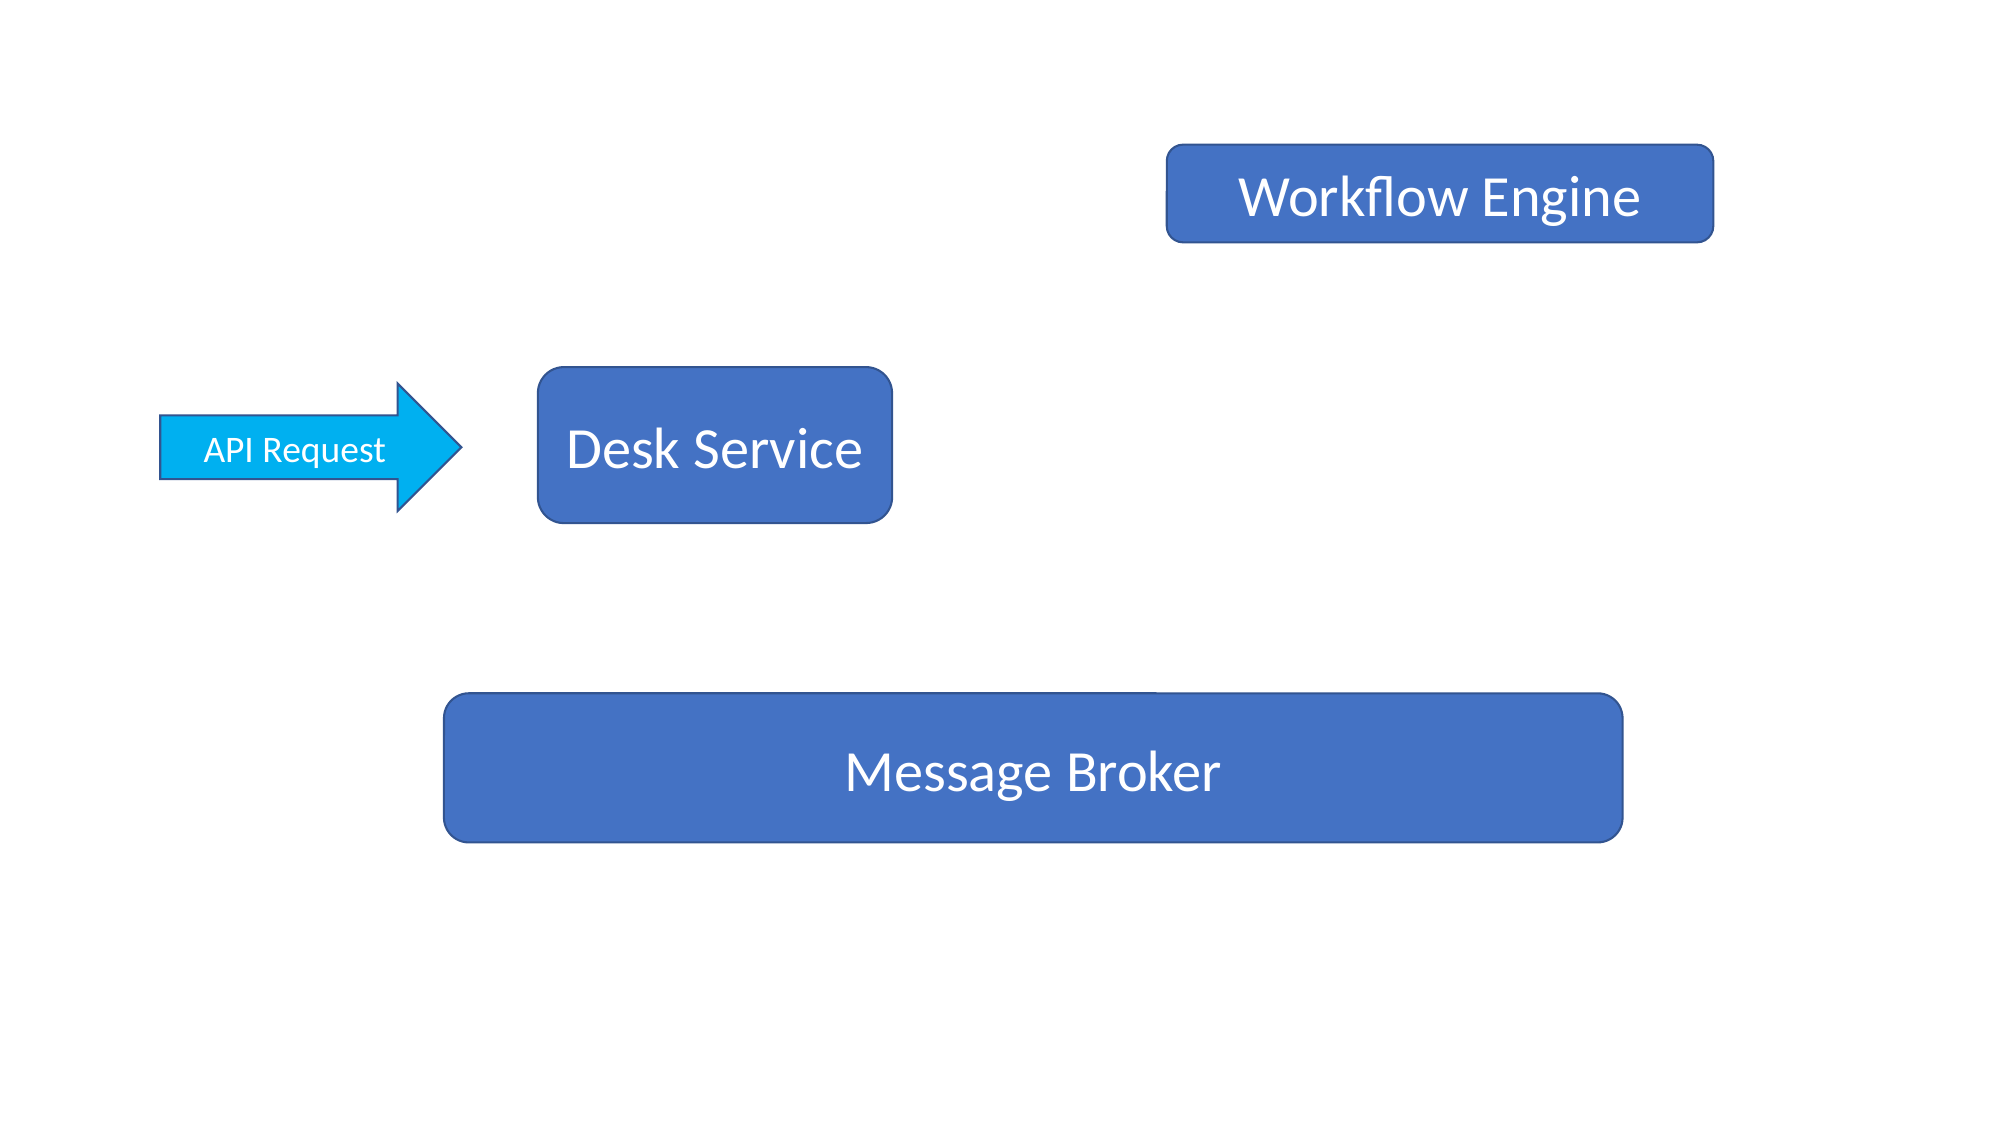

Workflow Engine
Desk Service
API Request
Message Broker